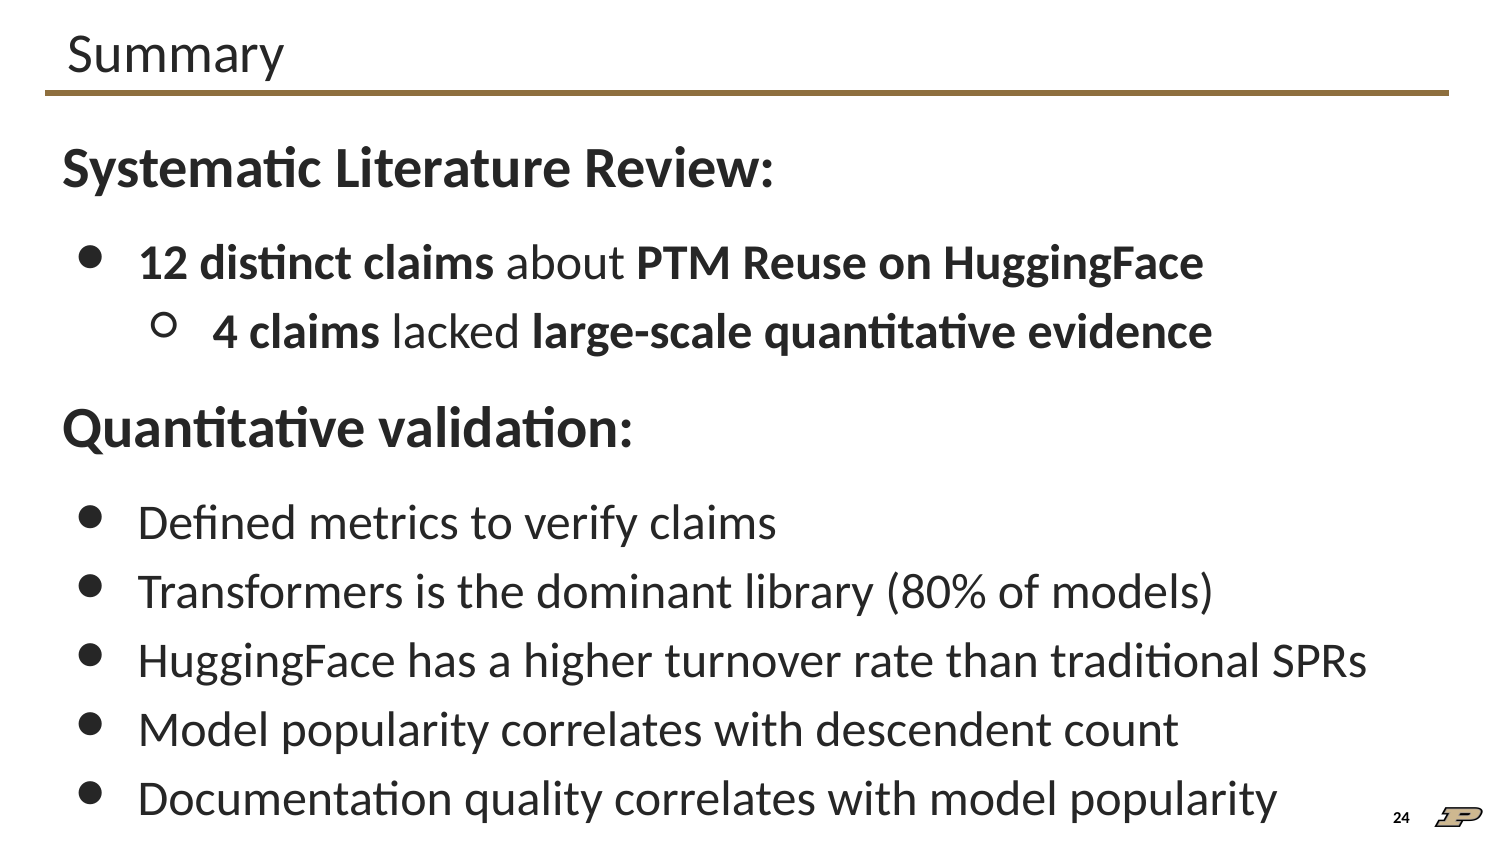

# Summary
Systematic Literature Review:
12 distinct claims about PTM Reuse on HuggingFace
4 claims lacked large-scale quantitative evidence
Quantitative validation:
Defined metrics to verify claims
Transformers is the dominant library (80% of models)
HuggingFace has a higher turnover rate than traditional SPRs
Model popularity correlates with descendent count
Documentation quality correlates with model popularity

24